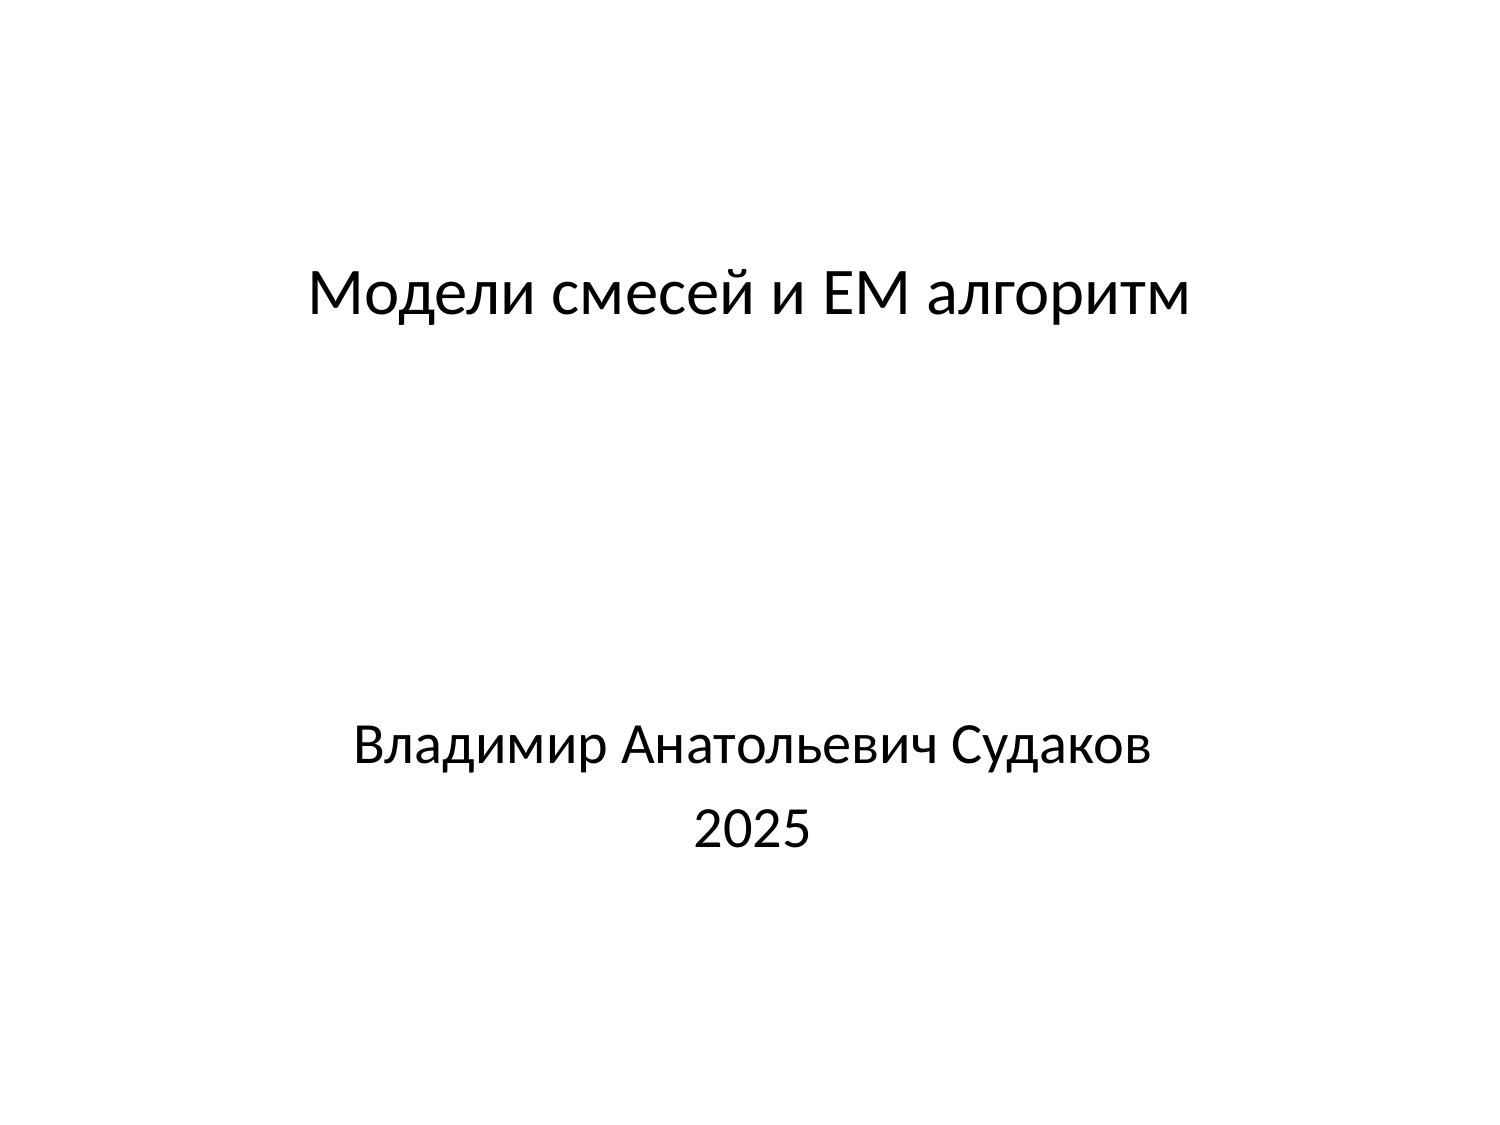

# Модели смесей и EM алгоритм

Владимир Анатольевич Судаков
2025